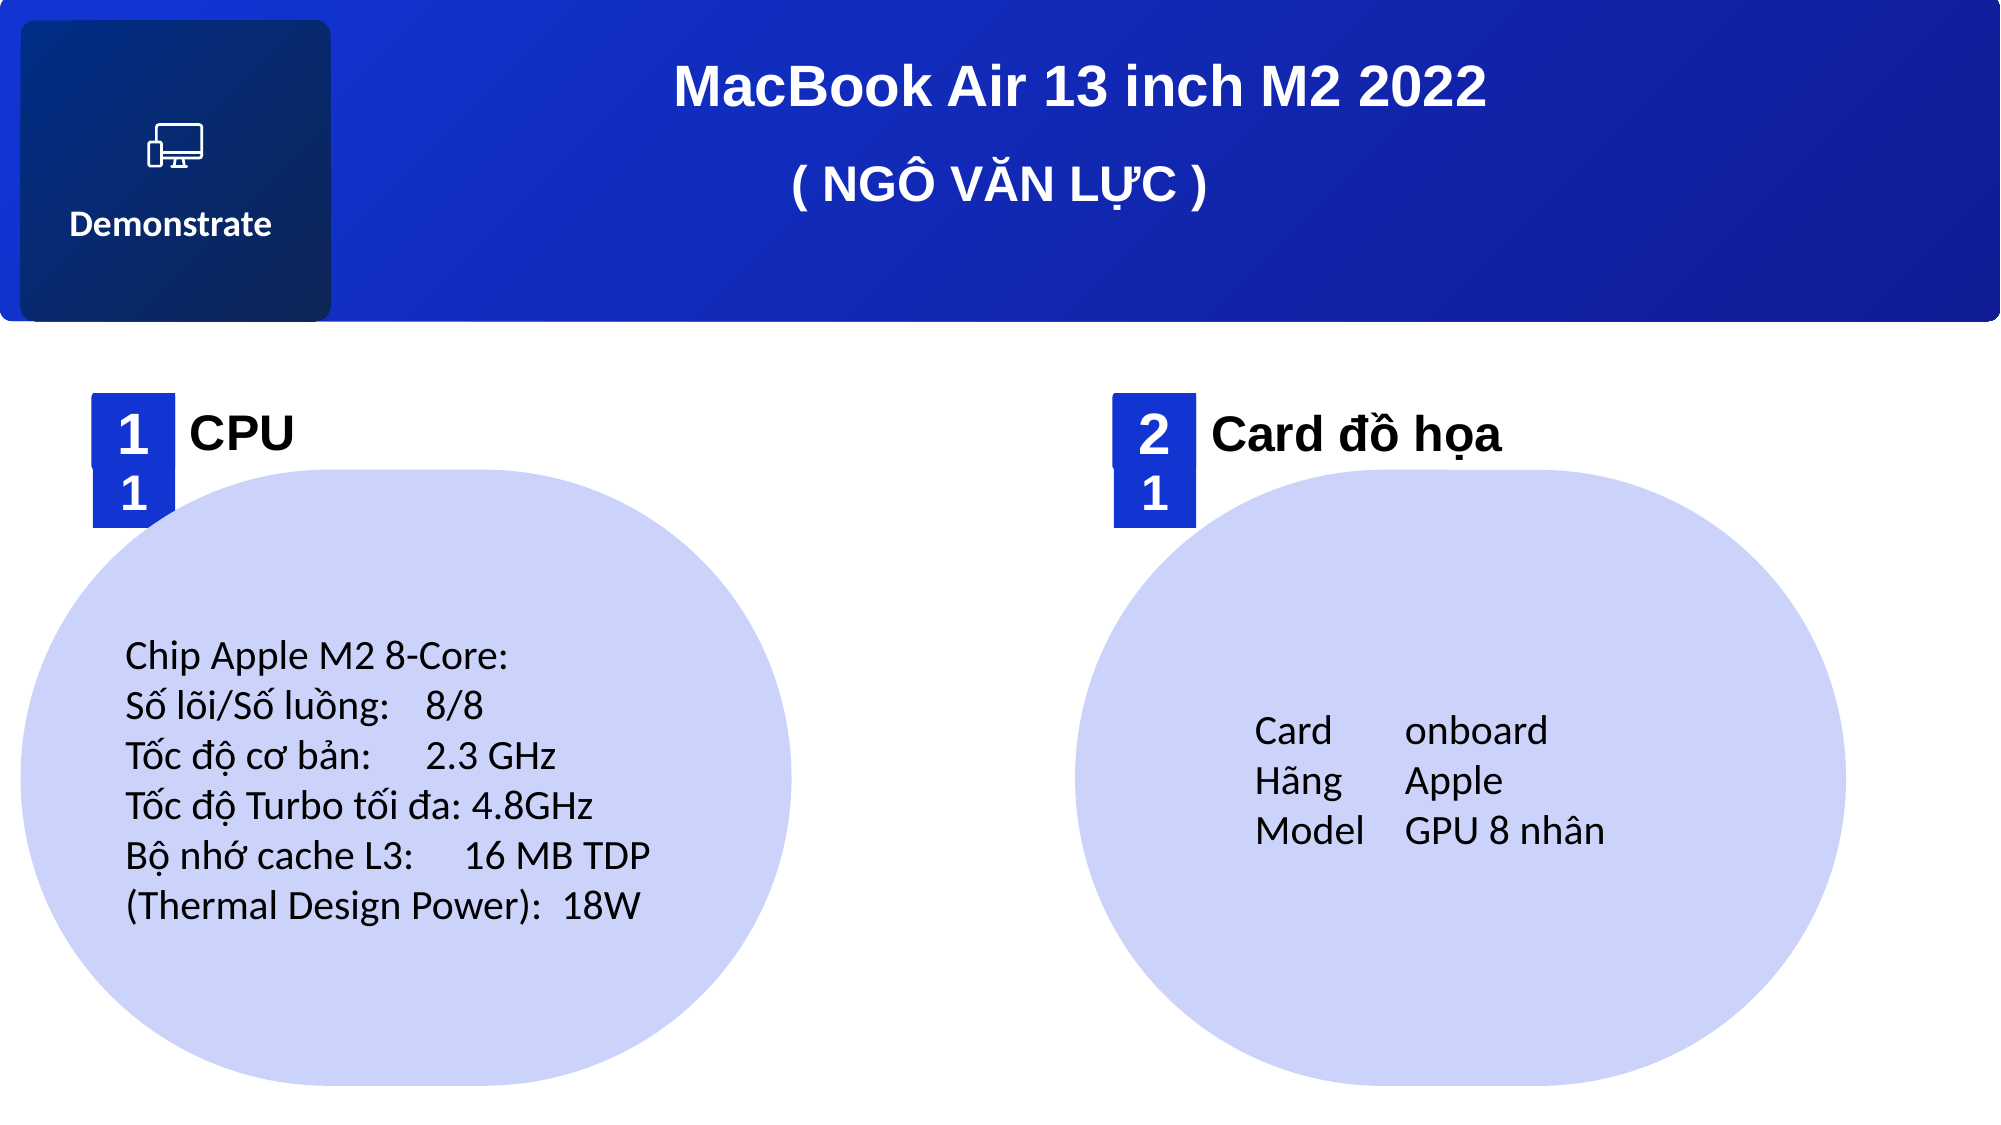

( NGÔ VĂN LỰC )

Demonstrate
MacBook Air 13 inch M2 2022

1
01
CPU
2
01
Card đồ họa
Chip Apple M2 8-Core:
Số lõi/Số luồng: 	8/8
Tốc độ cơ bản: 	2.3 GHz
Tốc độ Turbo tối đa: 4.8GHz
Bộ nhớ cache L3: 	    16 MB TDP (Thermal Design Power):  18W
Card 	onboard
Hãng	Apple
Model	GPU 8 nhân